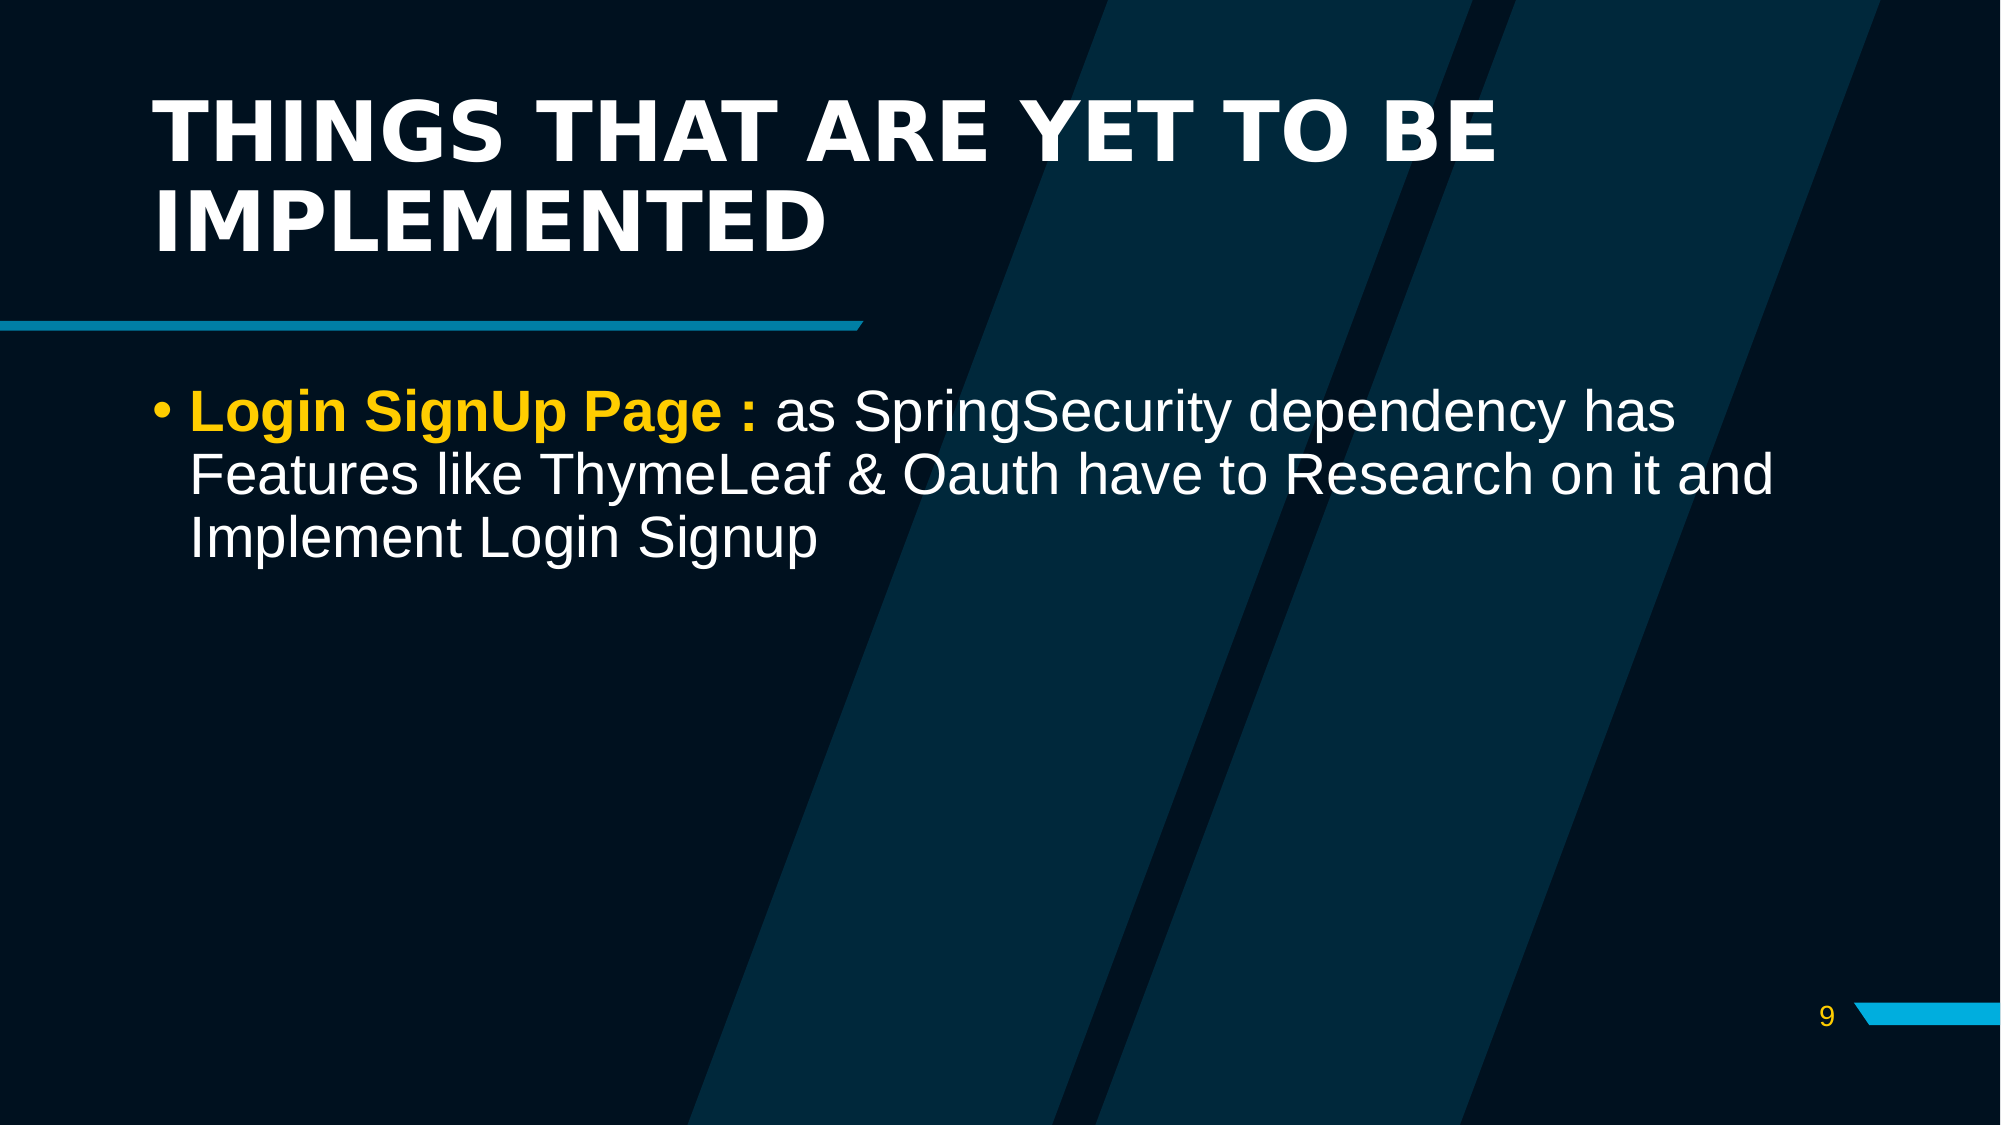

# THINGS THAT ARE YET TO BE IMPLEMENTED
Login SignUp Page : as SpringSecurity dependency has Features like ThymeLeaf & Oauth have to Research on it and Implement Login Signup

9